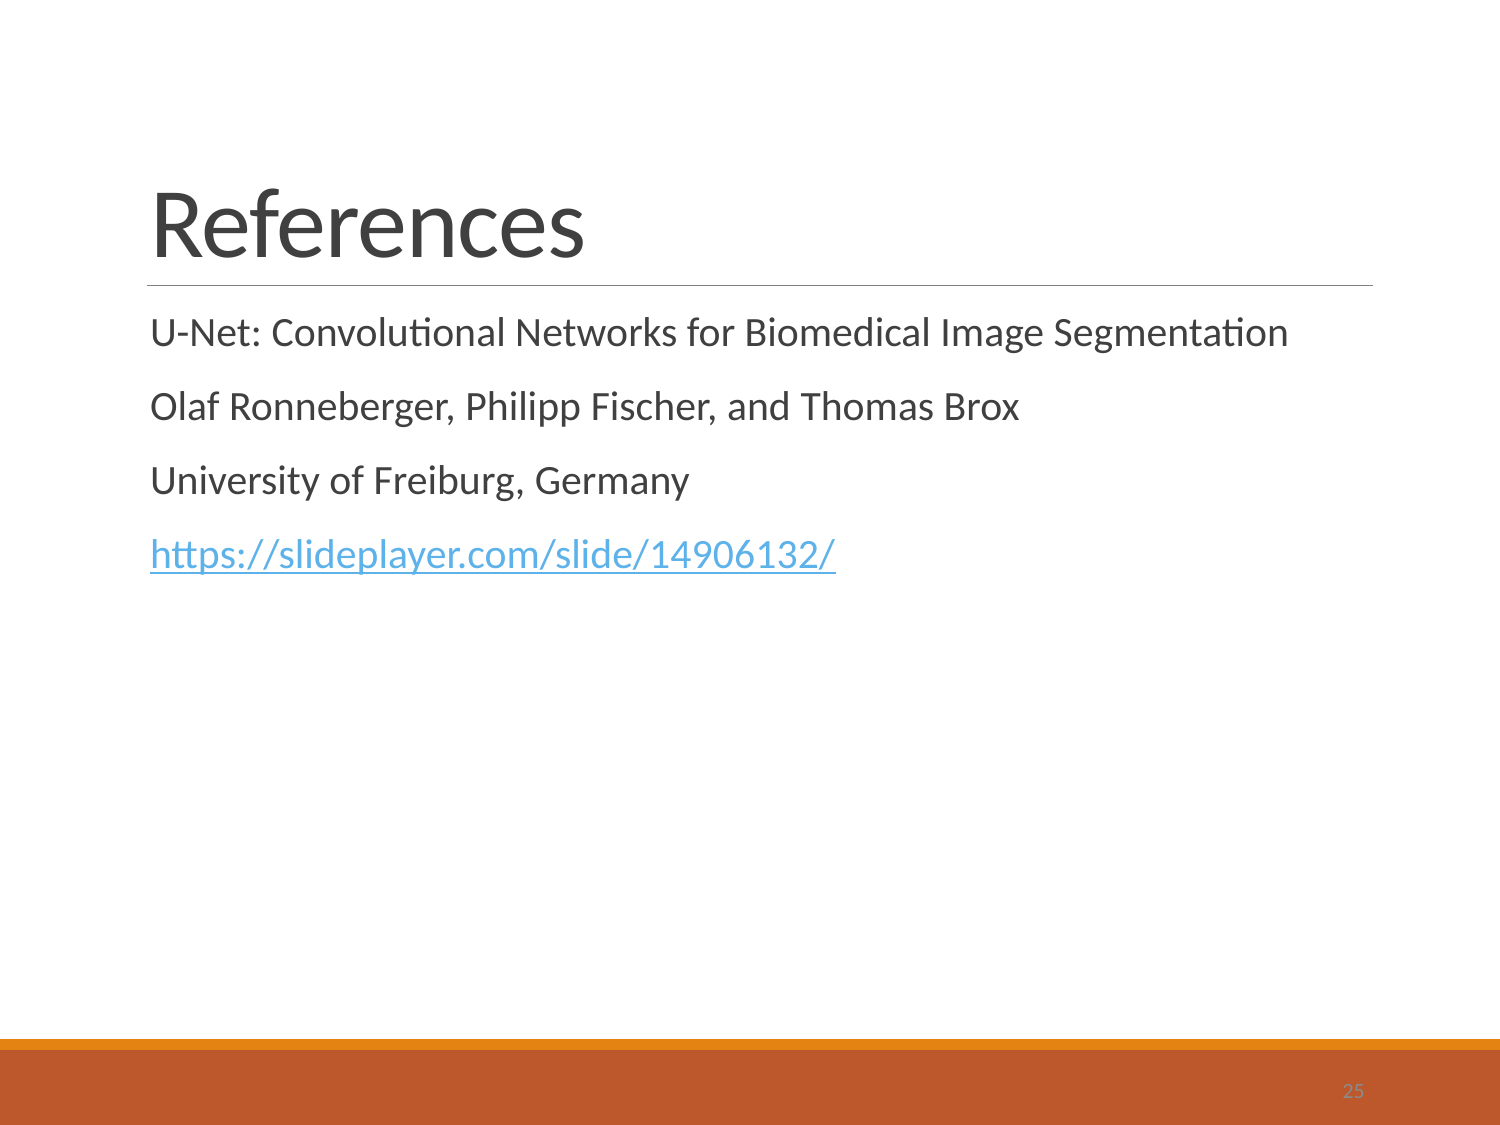

# References
U-Net: Convolutional Networks for Biomedical Image Segmentation
Olaf Ronneberger, Philipp Fischer, and Thomas Brox
University of Freiburg, Germany
https://slideplayer.com/slide/14906132/

25